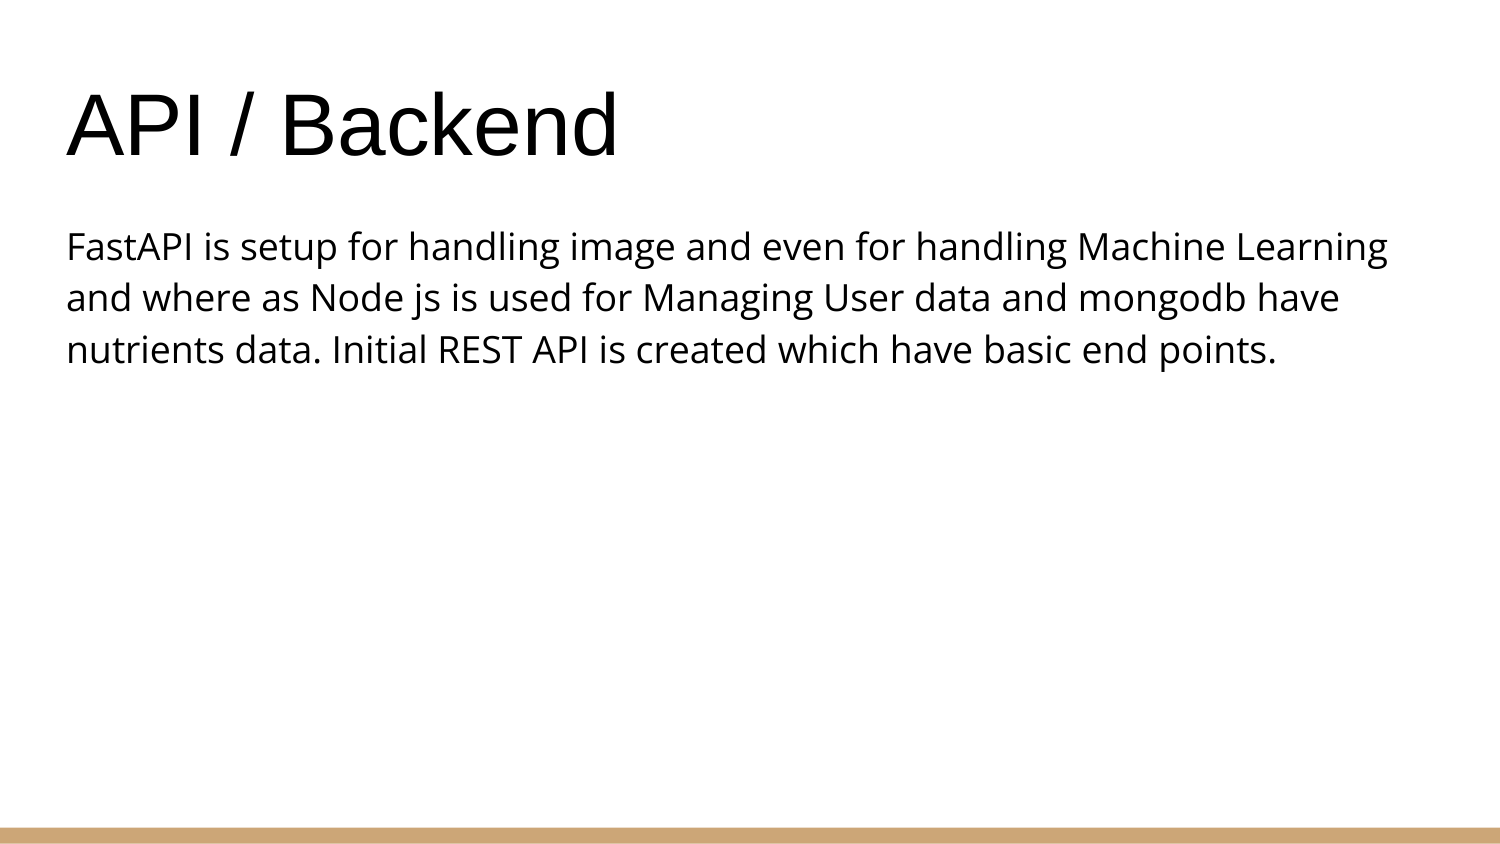

# API / Backend
FastAPI is setup for handling image and even for handling Machine Learning and where as Node js is used for Managing User data and mongodb have nutrients data. Initial REST API is created which have basic end points.